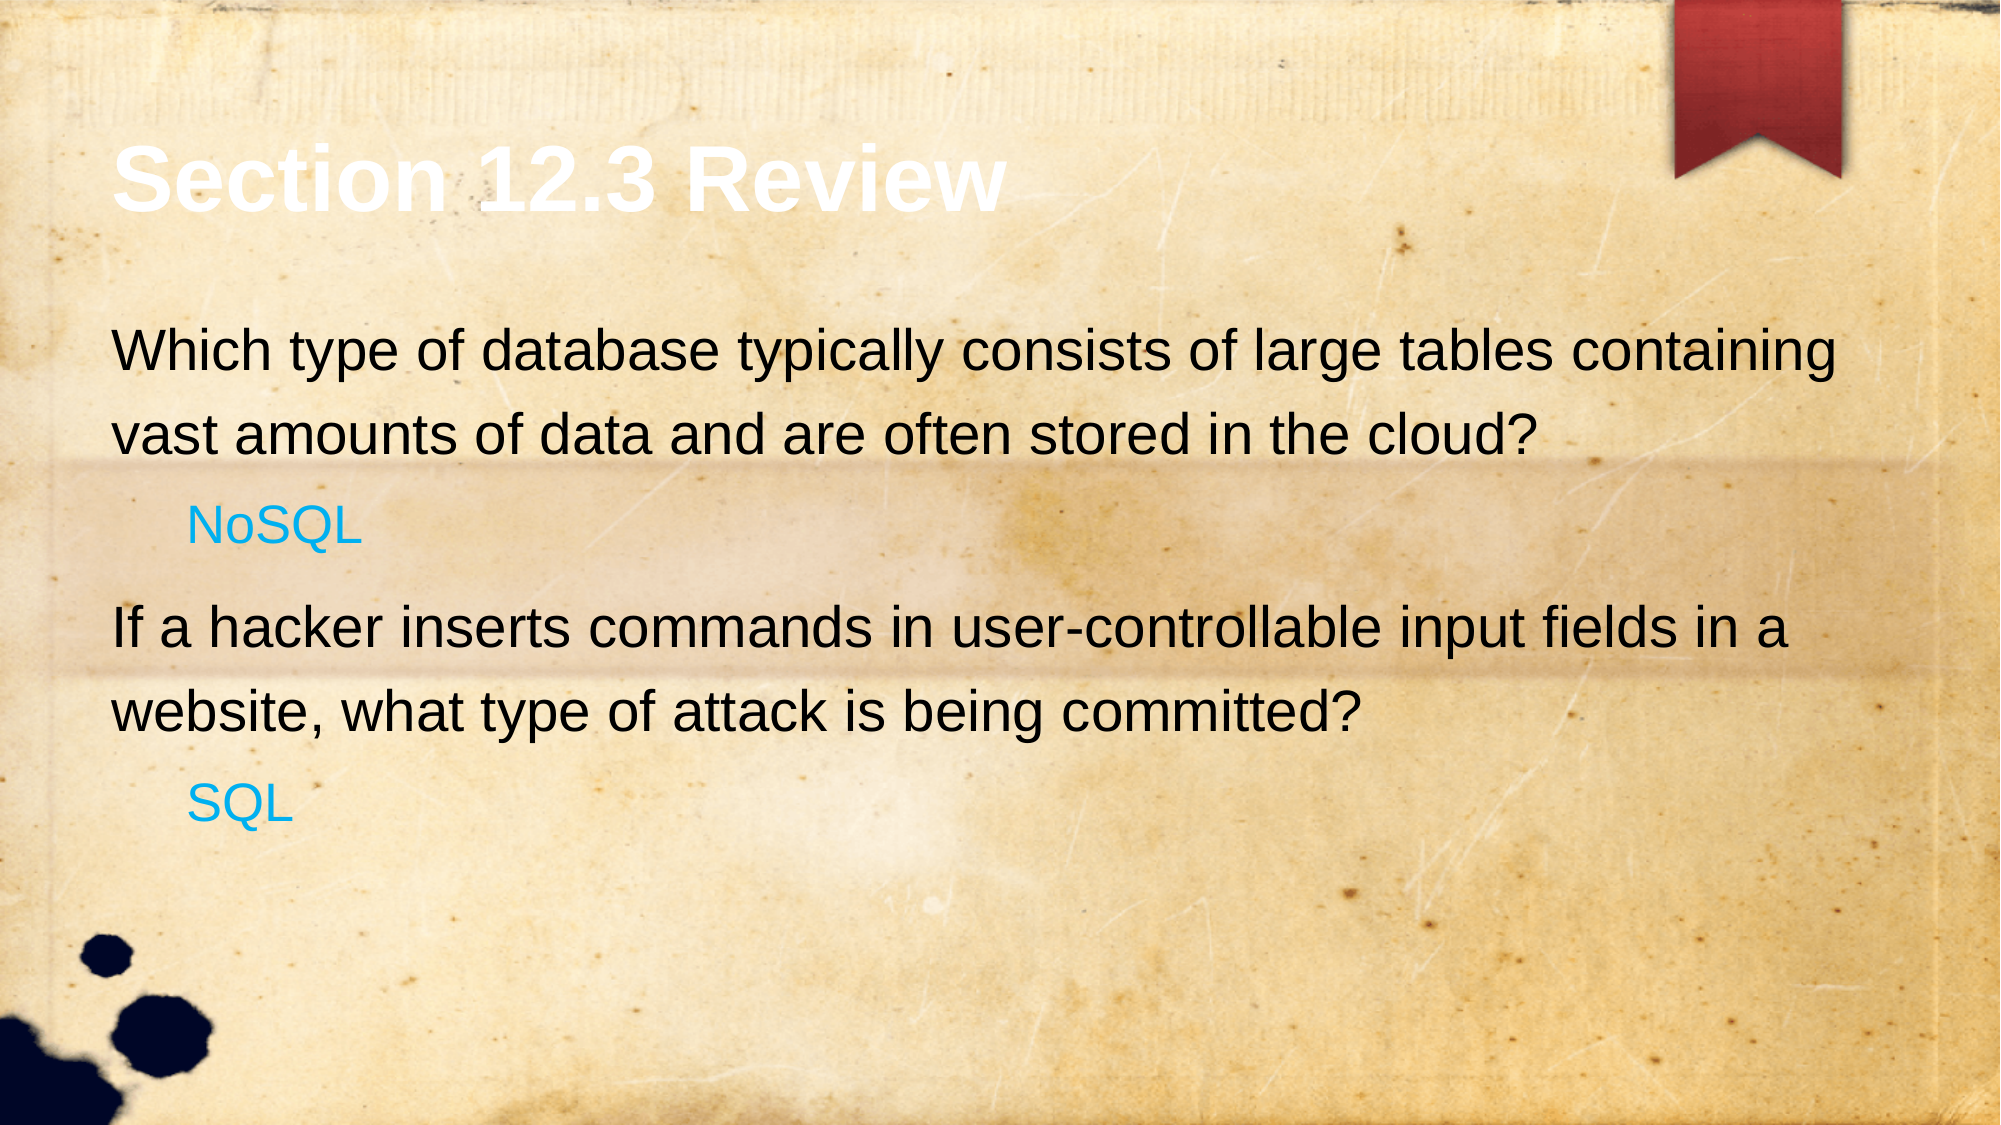

Section 12.3 Review
Which type of database typically consists of large tables containing vast amounts of data and are often stored in the cloud?
NoSQL
If a hacker inserts commands in user-controllable input fields in a website, what type of attack is being committed?
SQL